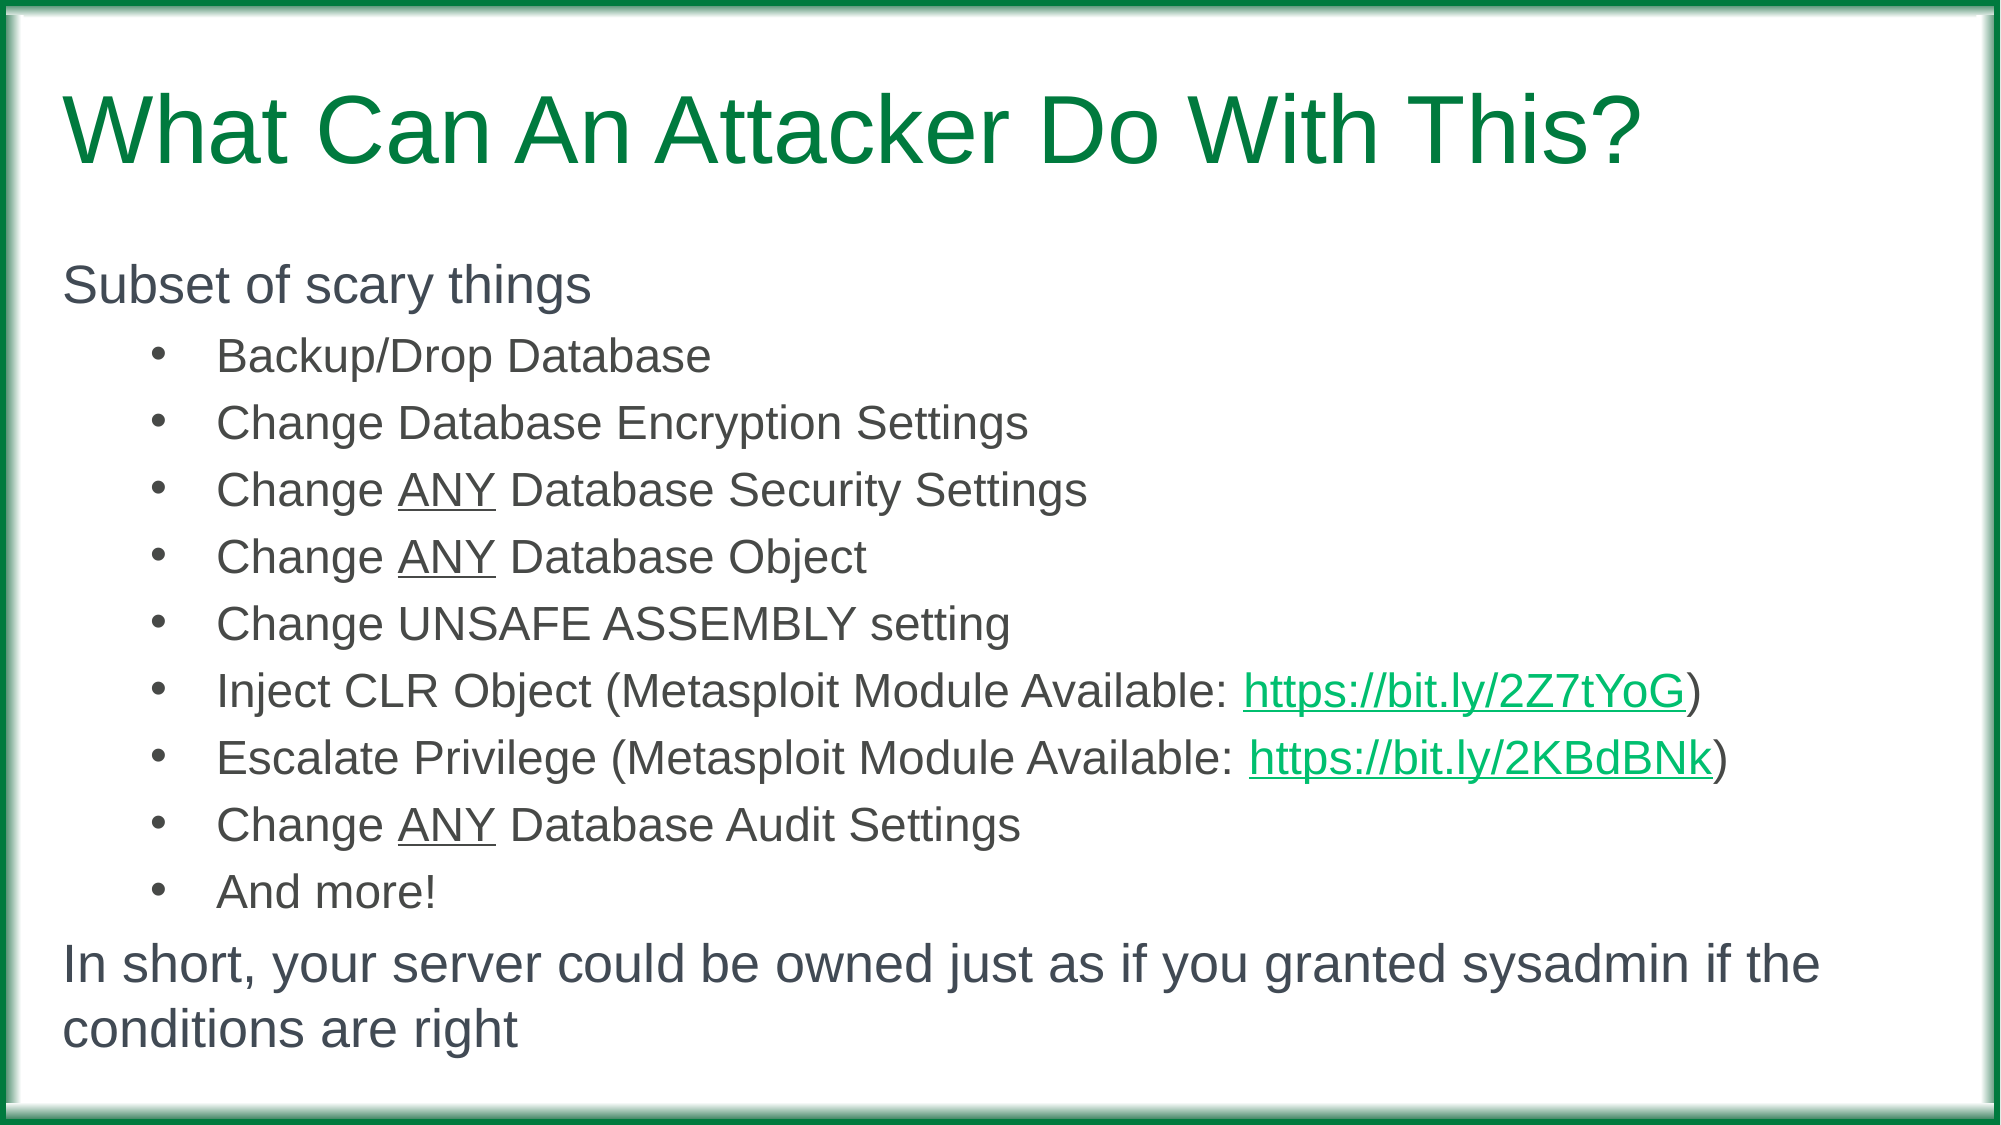

# What Can An Attacker Do With This?
Subset of scary things
Backup/Drop Database
Change Database Encryption Settings
Change ANY Database Security Settings
Change ANY Database Object
Change UNSAFE ASSEMBLY setting
Inject CLR Object (Metasploit Module Available: https://bit.ly/2Z7tYoG)
Escalate Privilege (Metasploit Module Available: https://bit.ly/2KBdBNk)
Change ANY Database Audit Settings
And more!
In short, your server could be owned just as if you granted sysadmin if the conditions are right